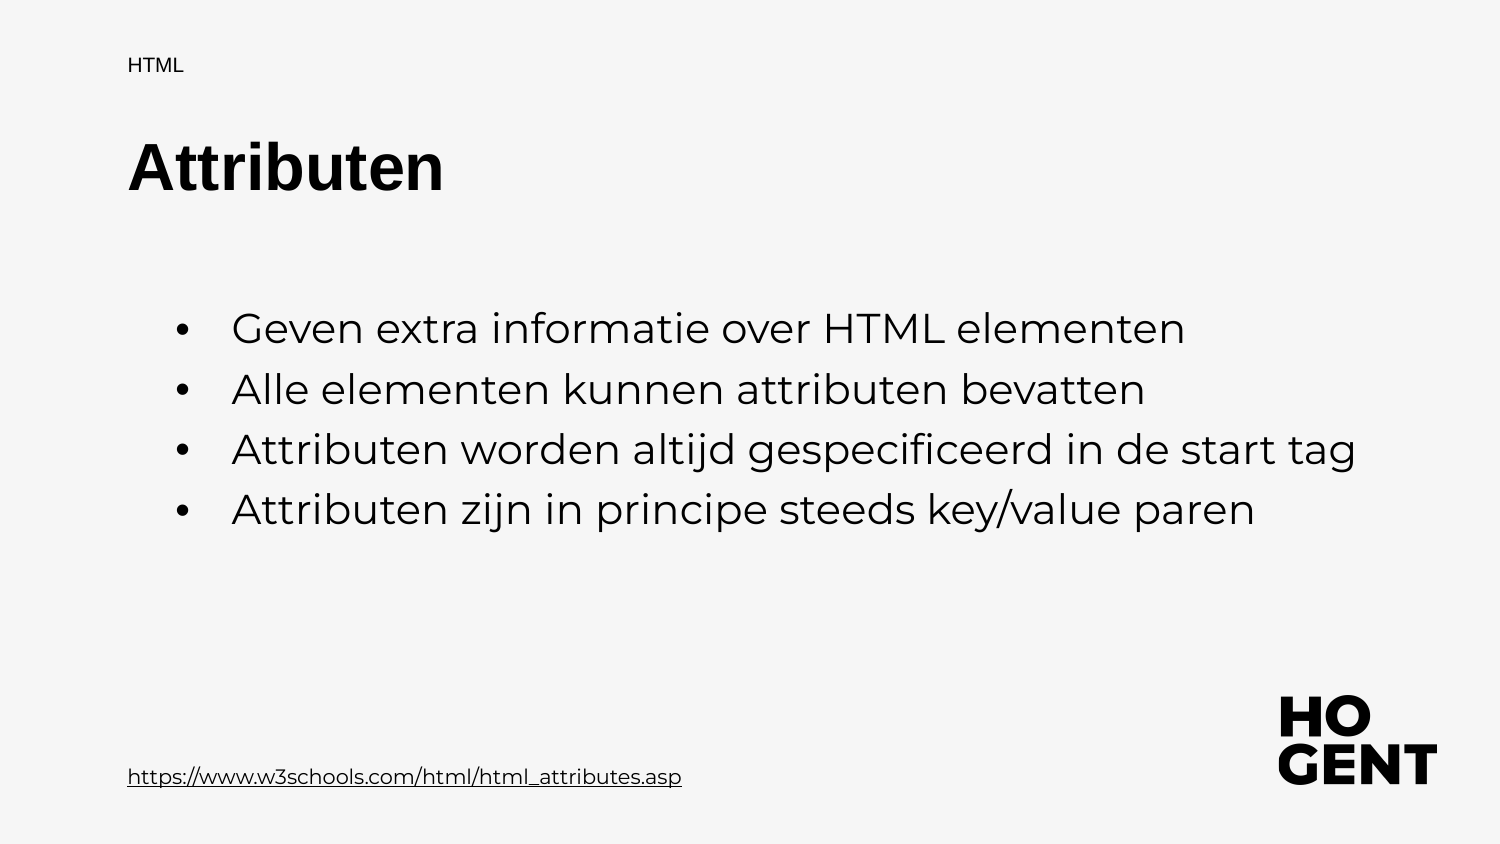

HTML
Attributen

Geven extra informatie over HTML elementen
Alle elementen kunnen attributen bevatten
Attributen worden altijd gespecificeerd in de start tag
Attributen zijn in principe steeds key/value paren
https://www.w3schools.com/html/html_attributes.asp